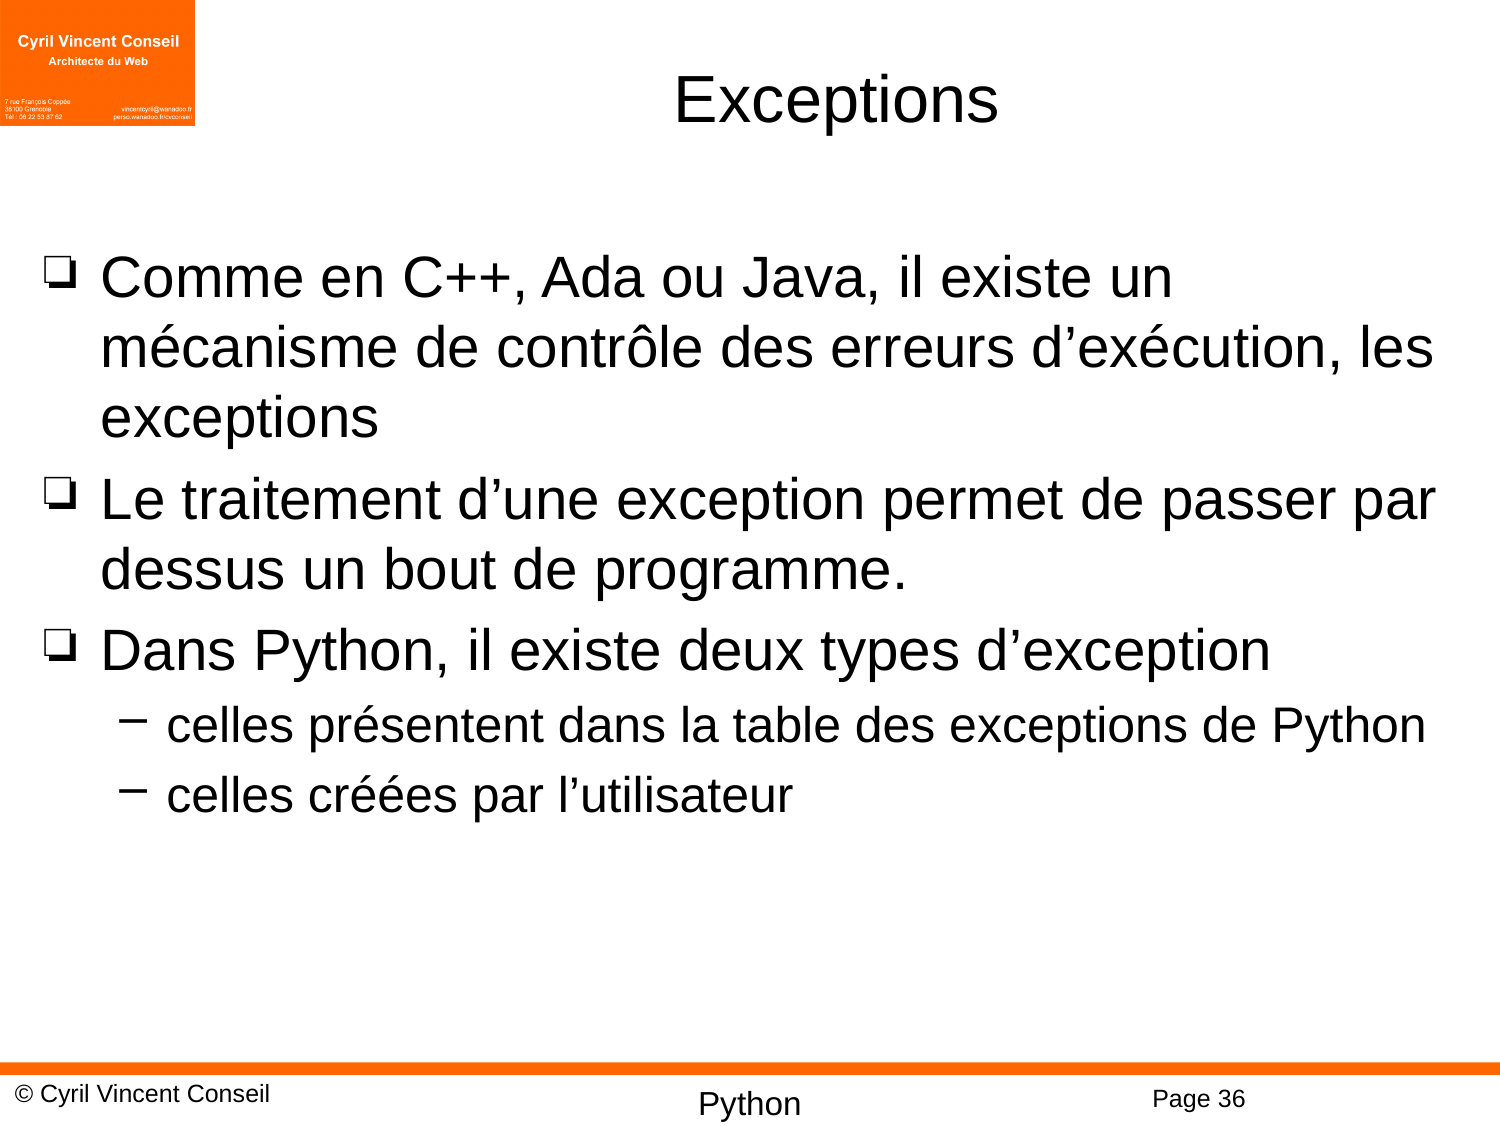

# Exceptions
Comme en C++, Ada ou Java, il existe un mécanisme de contrôle des erreurs d’exécution, les exceptions
Le traitement d’une exception permet de passer par dessus un bout de programme.
Dans Python, il existe deux types d’exception
celles présentent dans la table des exceptions de Python
celles créées par l’utilisateur